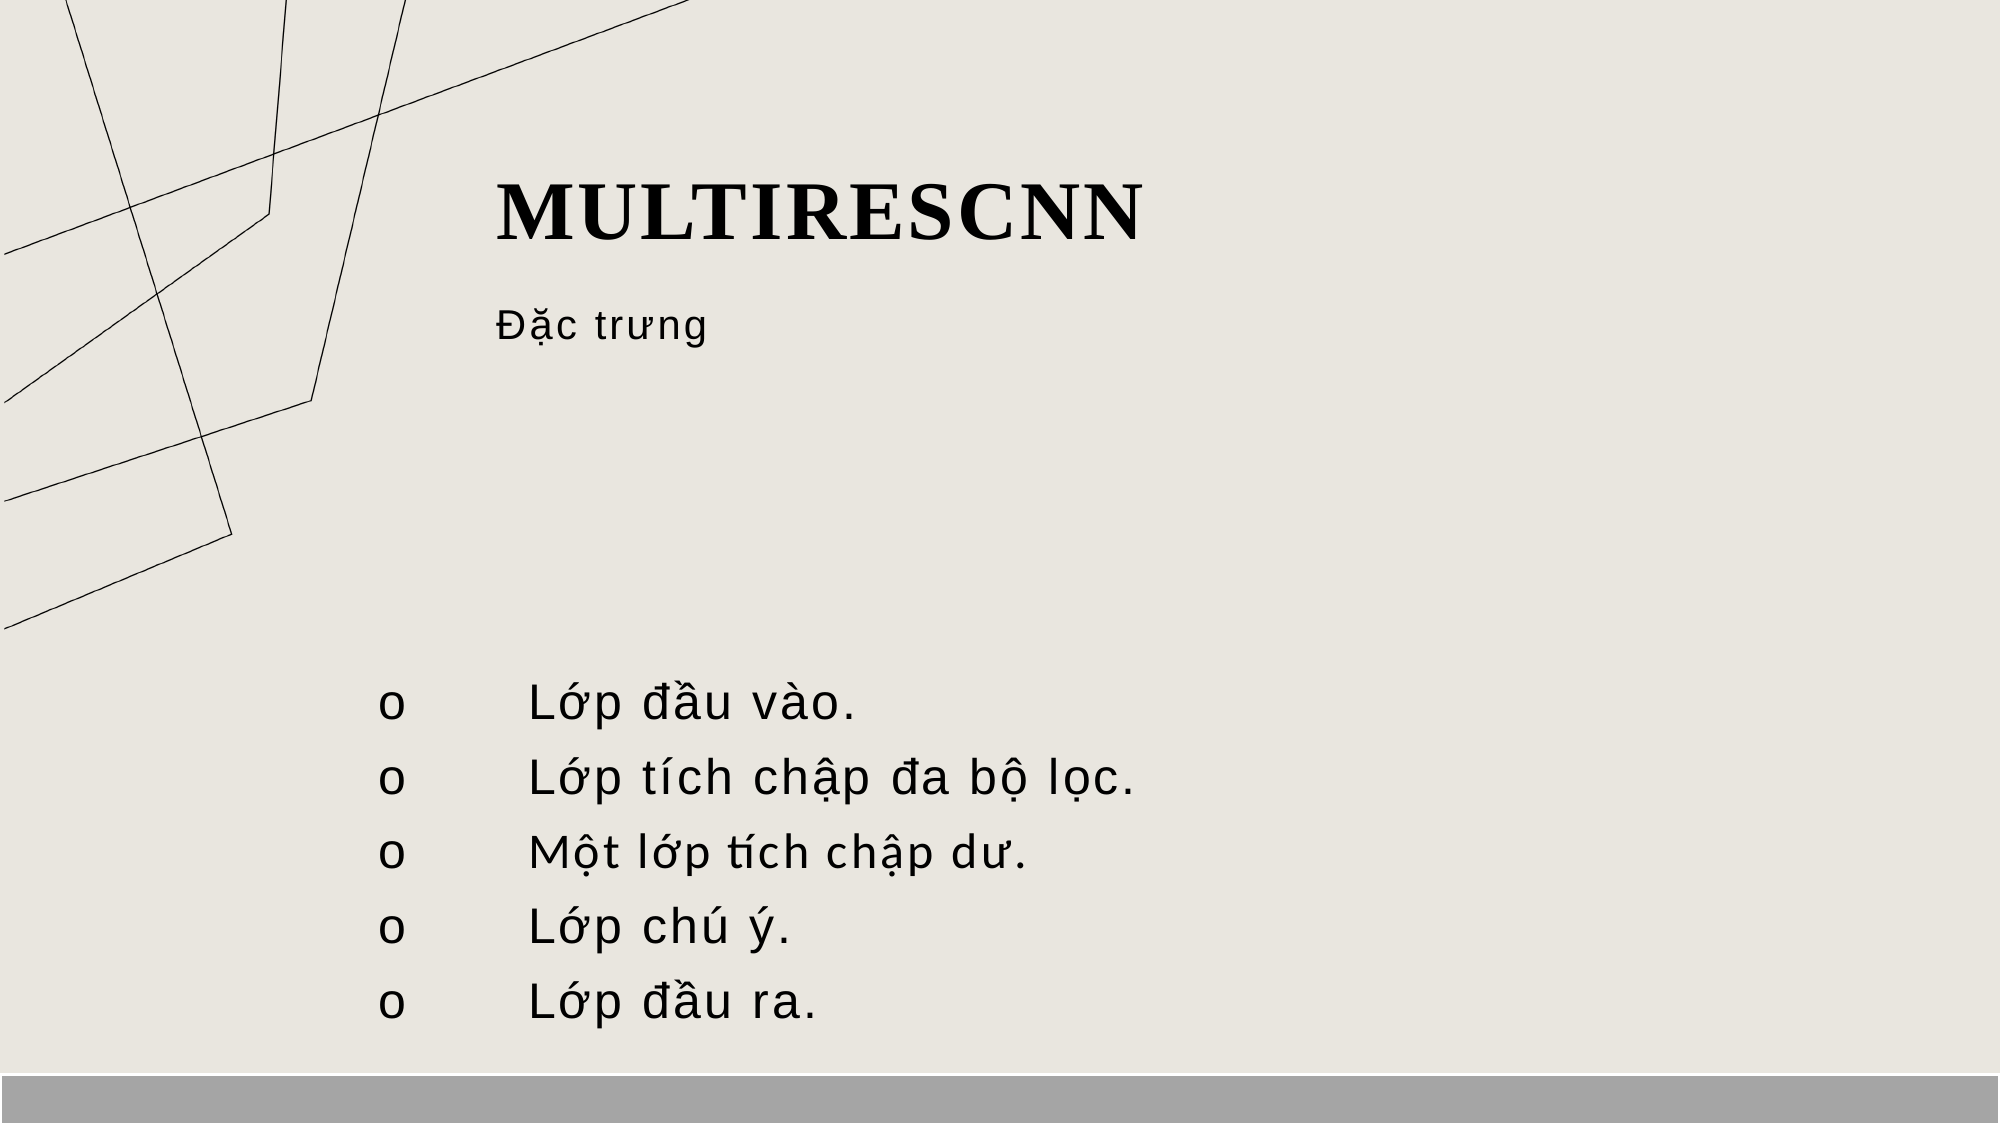

# Multirescnn
Đặc trưng

o	Lớp đầu vào.
o	Lớp tích chập đa bộ lọc.
o	Một lớp tích chập dư.
o	Lớp chú ý.
o	Lớp đầu ra.